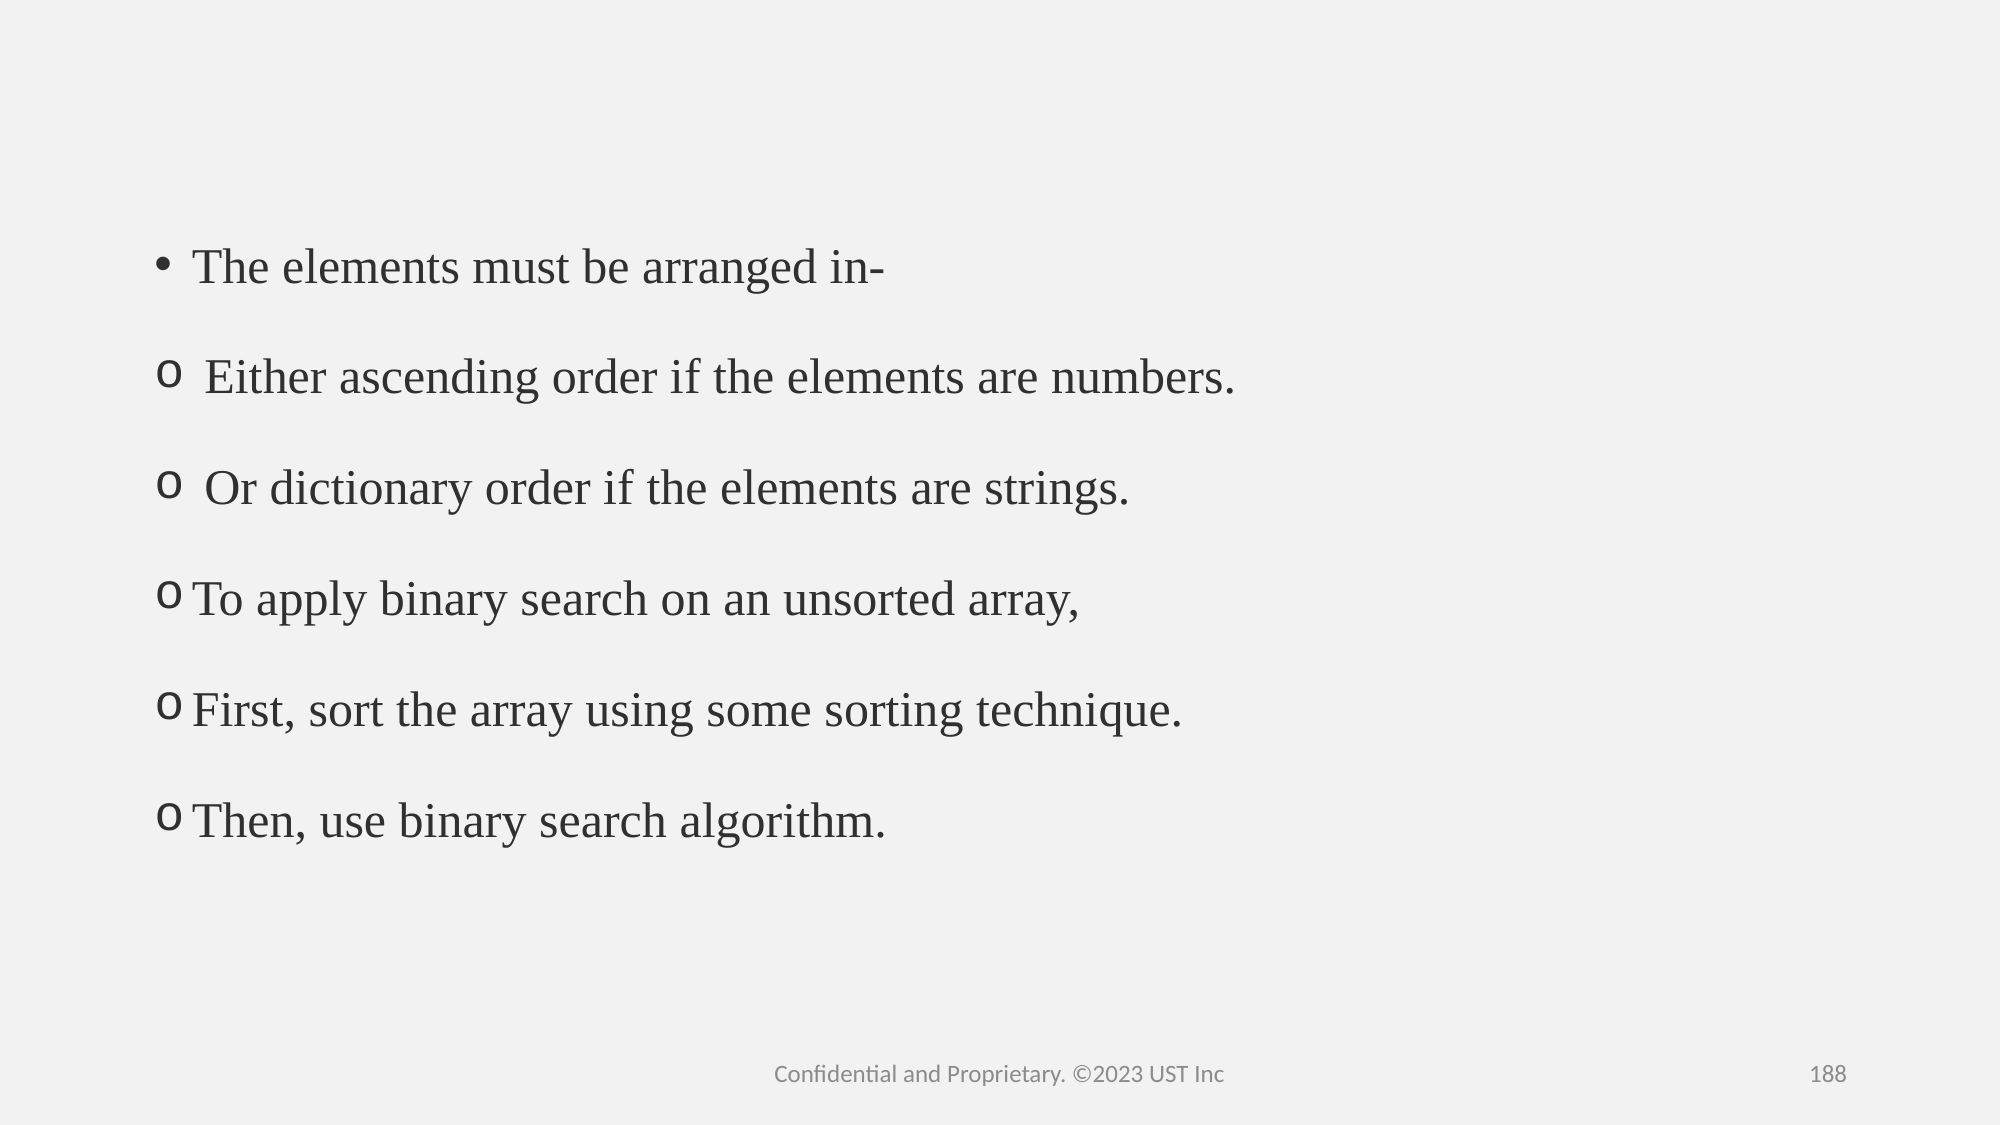

The elements must be arranged in-
 Either ascending order if the elements are numbers.
 Or dictionary order if the elements are strings.
To apply binary search on an unsorted array,
First, sort the array using some sorting technique.
Then, use binary search algorithm.

Confidential and Proprietary. ©2023 UST Inc
188